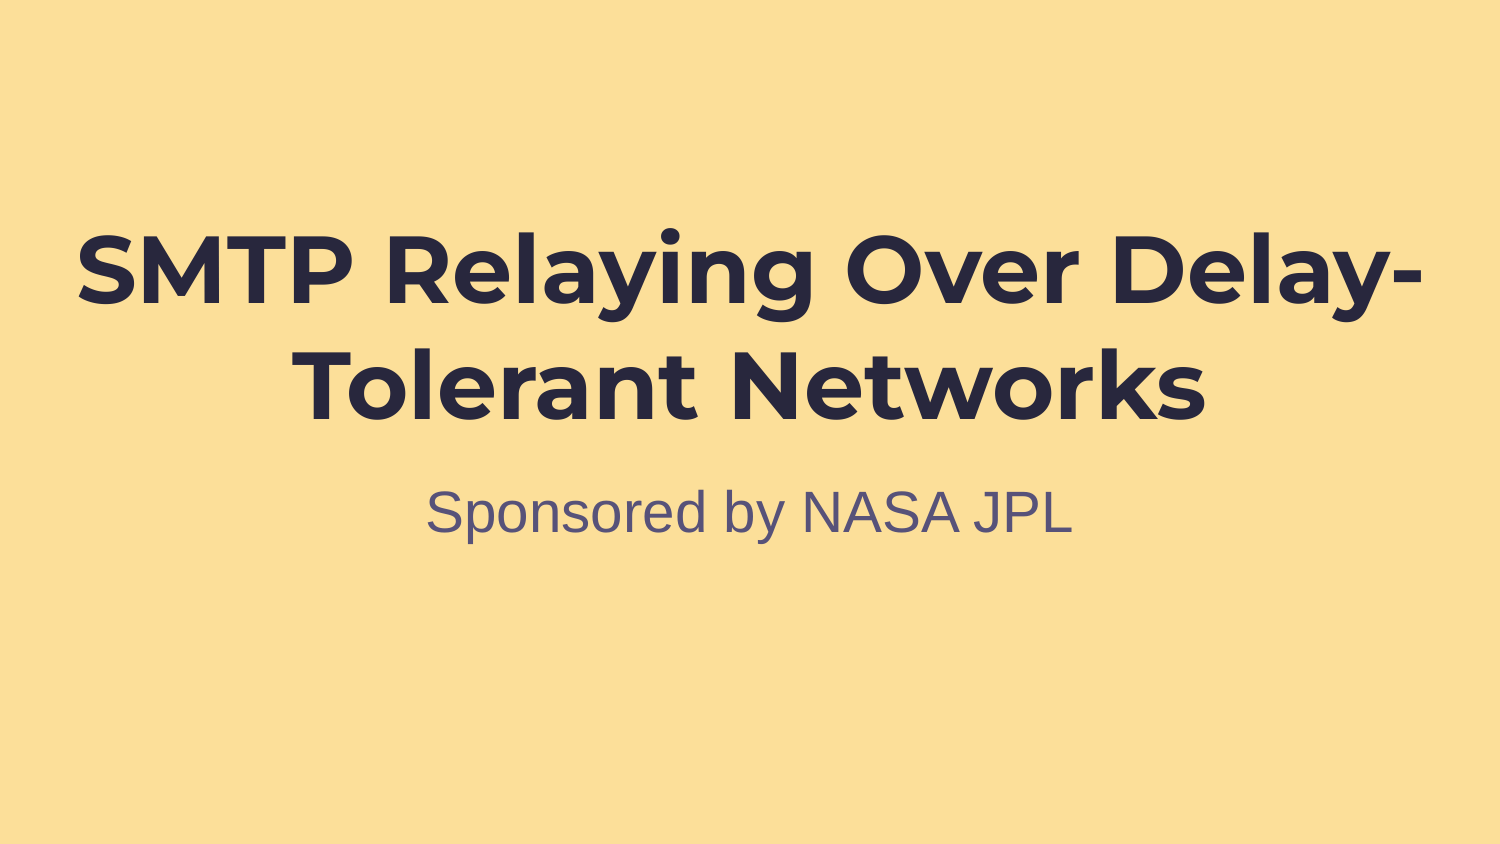

# SMTP Relaying Over Delay-Tolerant Networks
Sponsored by NASA JPL